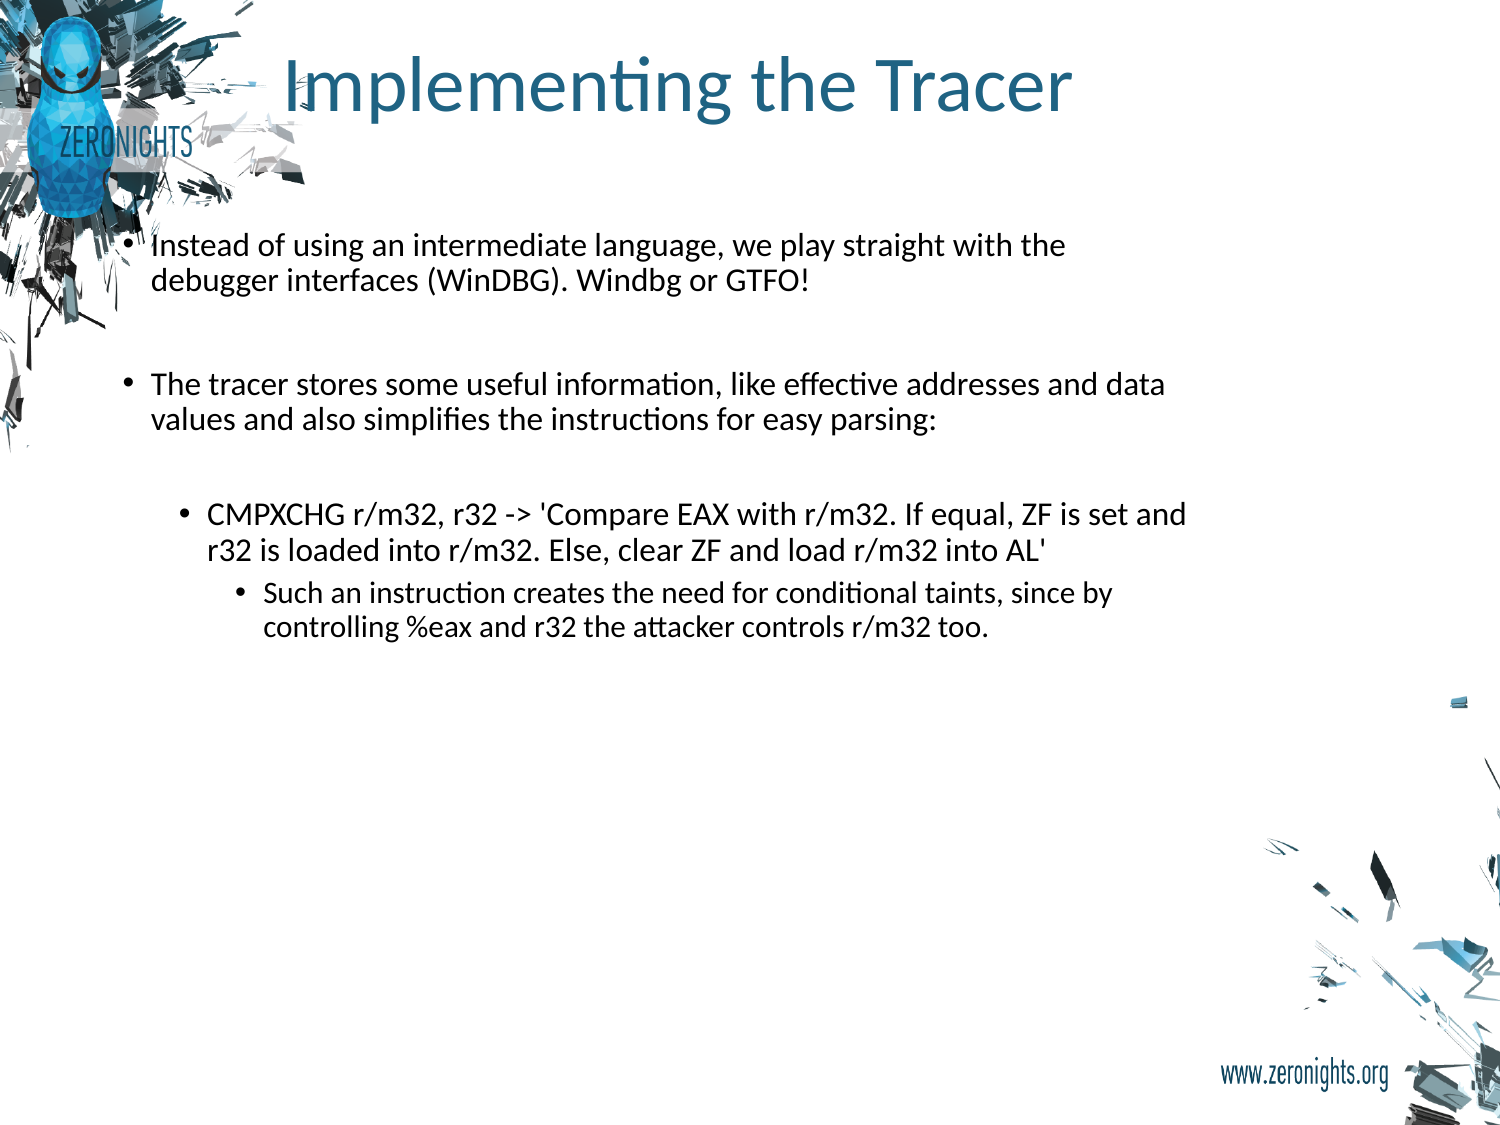

# Implementing the Tracer
Instead of using an intermediate language, we play straight with the debugger interfaces (WinDBG). Windbg or GTFO!

The tracer stores some useful information, like effective addresses and data values and also simplifies the instructions for easy parsing:

CMPXCHG r/m32, r32 -> 'Compare EAX with r/m32. If equal, ZF is set and r32 is loaded into r/m32. Else, clear ZF and load r/m32 into AL'
Such an instruction creates the need for conditional taints, since by controlling %eax and r32 the attacker controls r/m32 too.